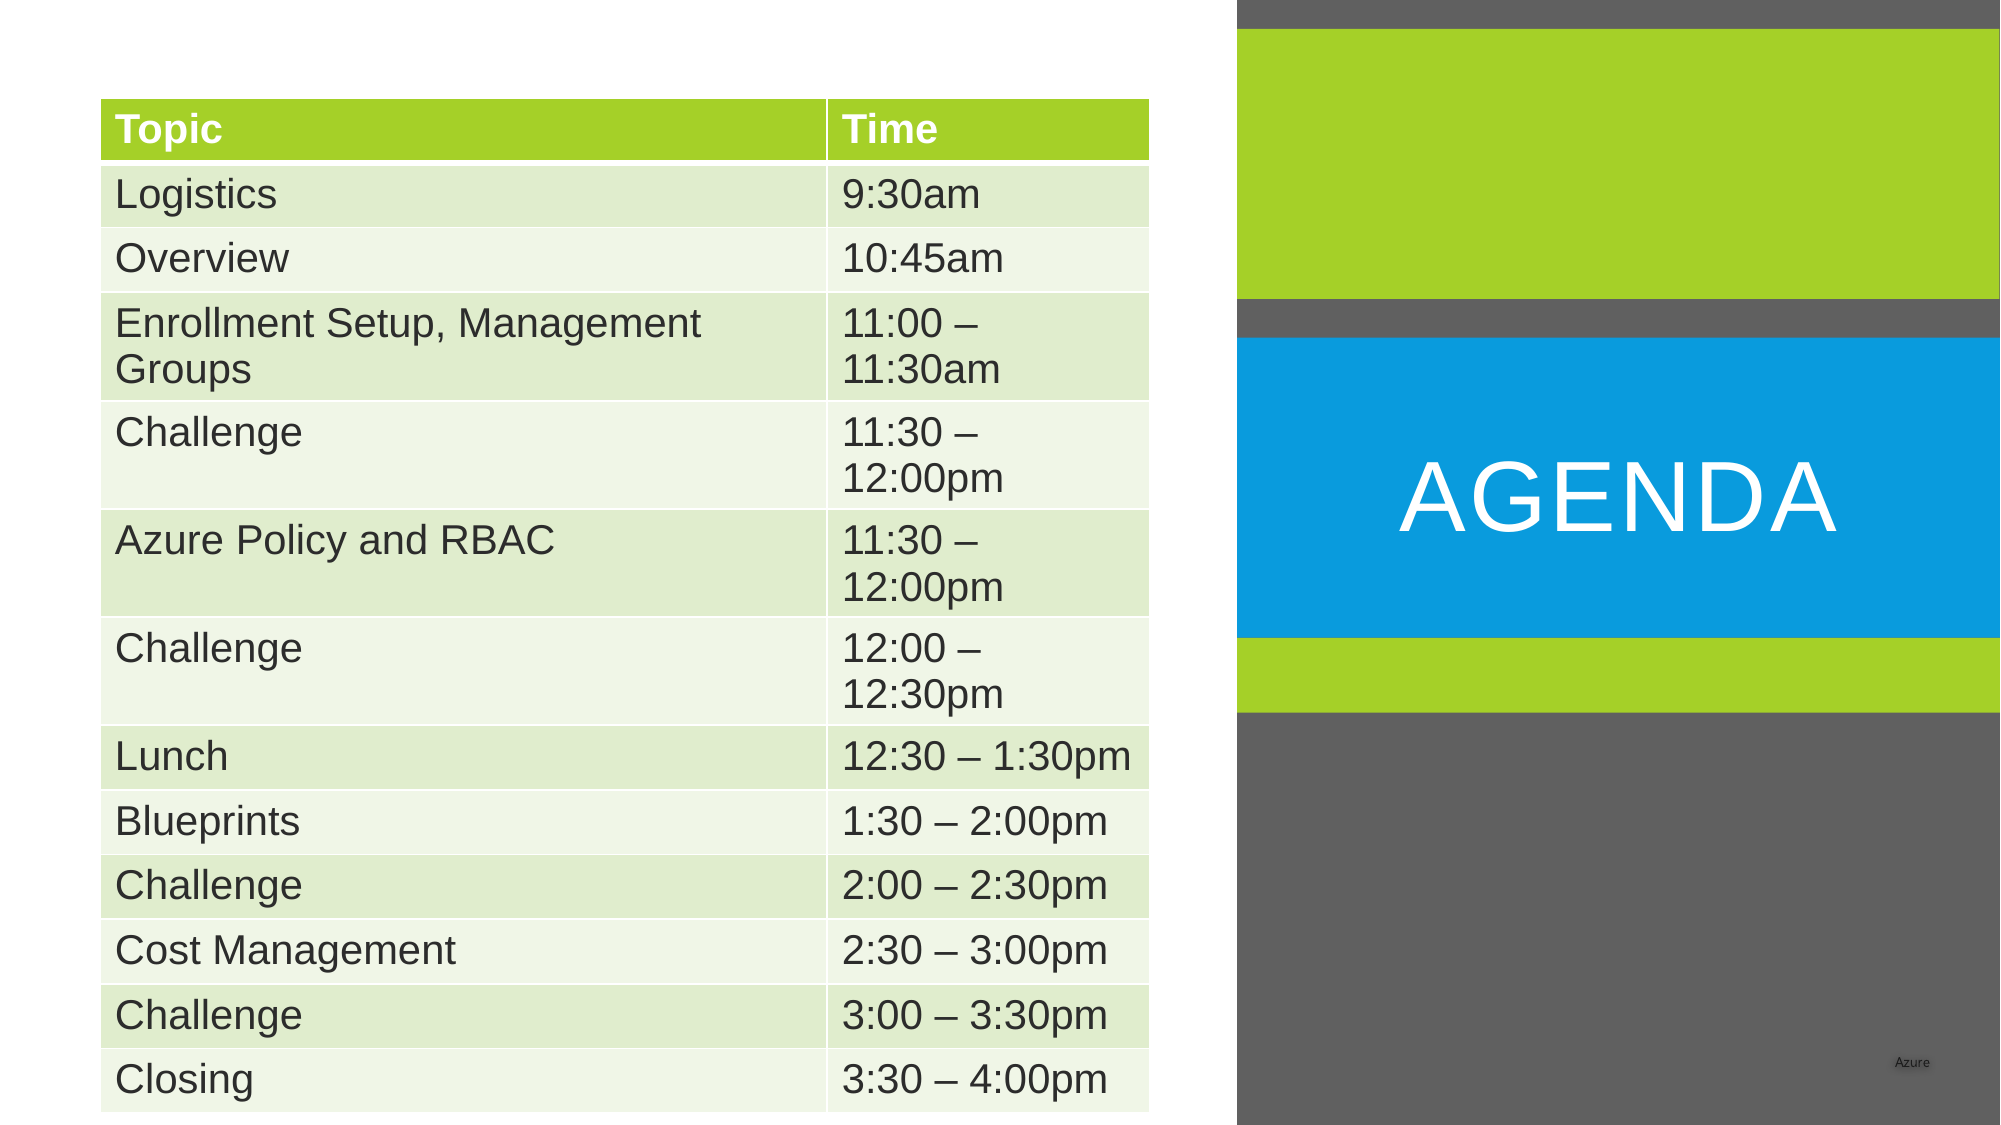

| Topic | Time |
| --- | --- |
| Logistics | 9:30am |
| Overview | 10:45am |
| Enrollment Setup, Management Groups | 11:00 – 11:30am |
| Challenge | 11:30 – 12:00pm |
| Azure Policy and RBAC | 11:30 – 12:00pm |
| Challenge | 12:00 – 12:30pm |
| Lunch | 12:30 – 1:30pm |
| Blueprints | 1:30 – 2:00pm |
| Challenge | 2:00 – 2:30pm |
| Cost Management | 2:30 – 3:00pm |
| Challenge | 3:00 – 3:30pm |
| Closing | 3:30 – 4:00pm |

# Agenda